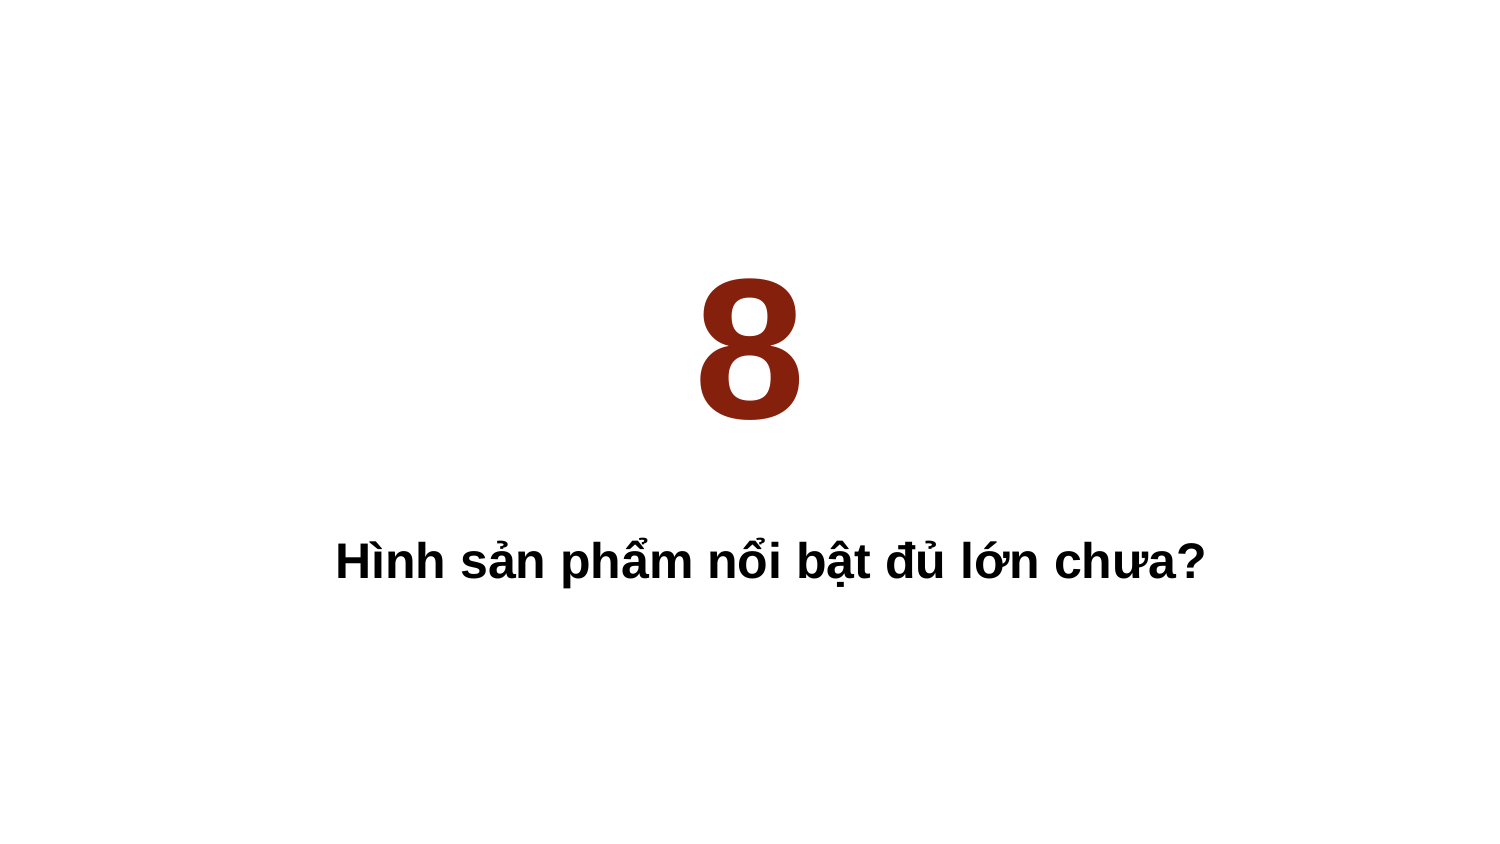

# 8
Hình sản phẩm nổi bật đủ lớn chưa?